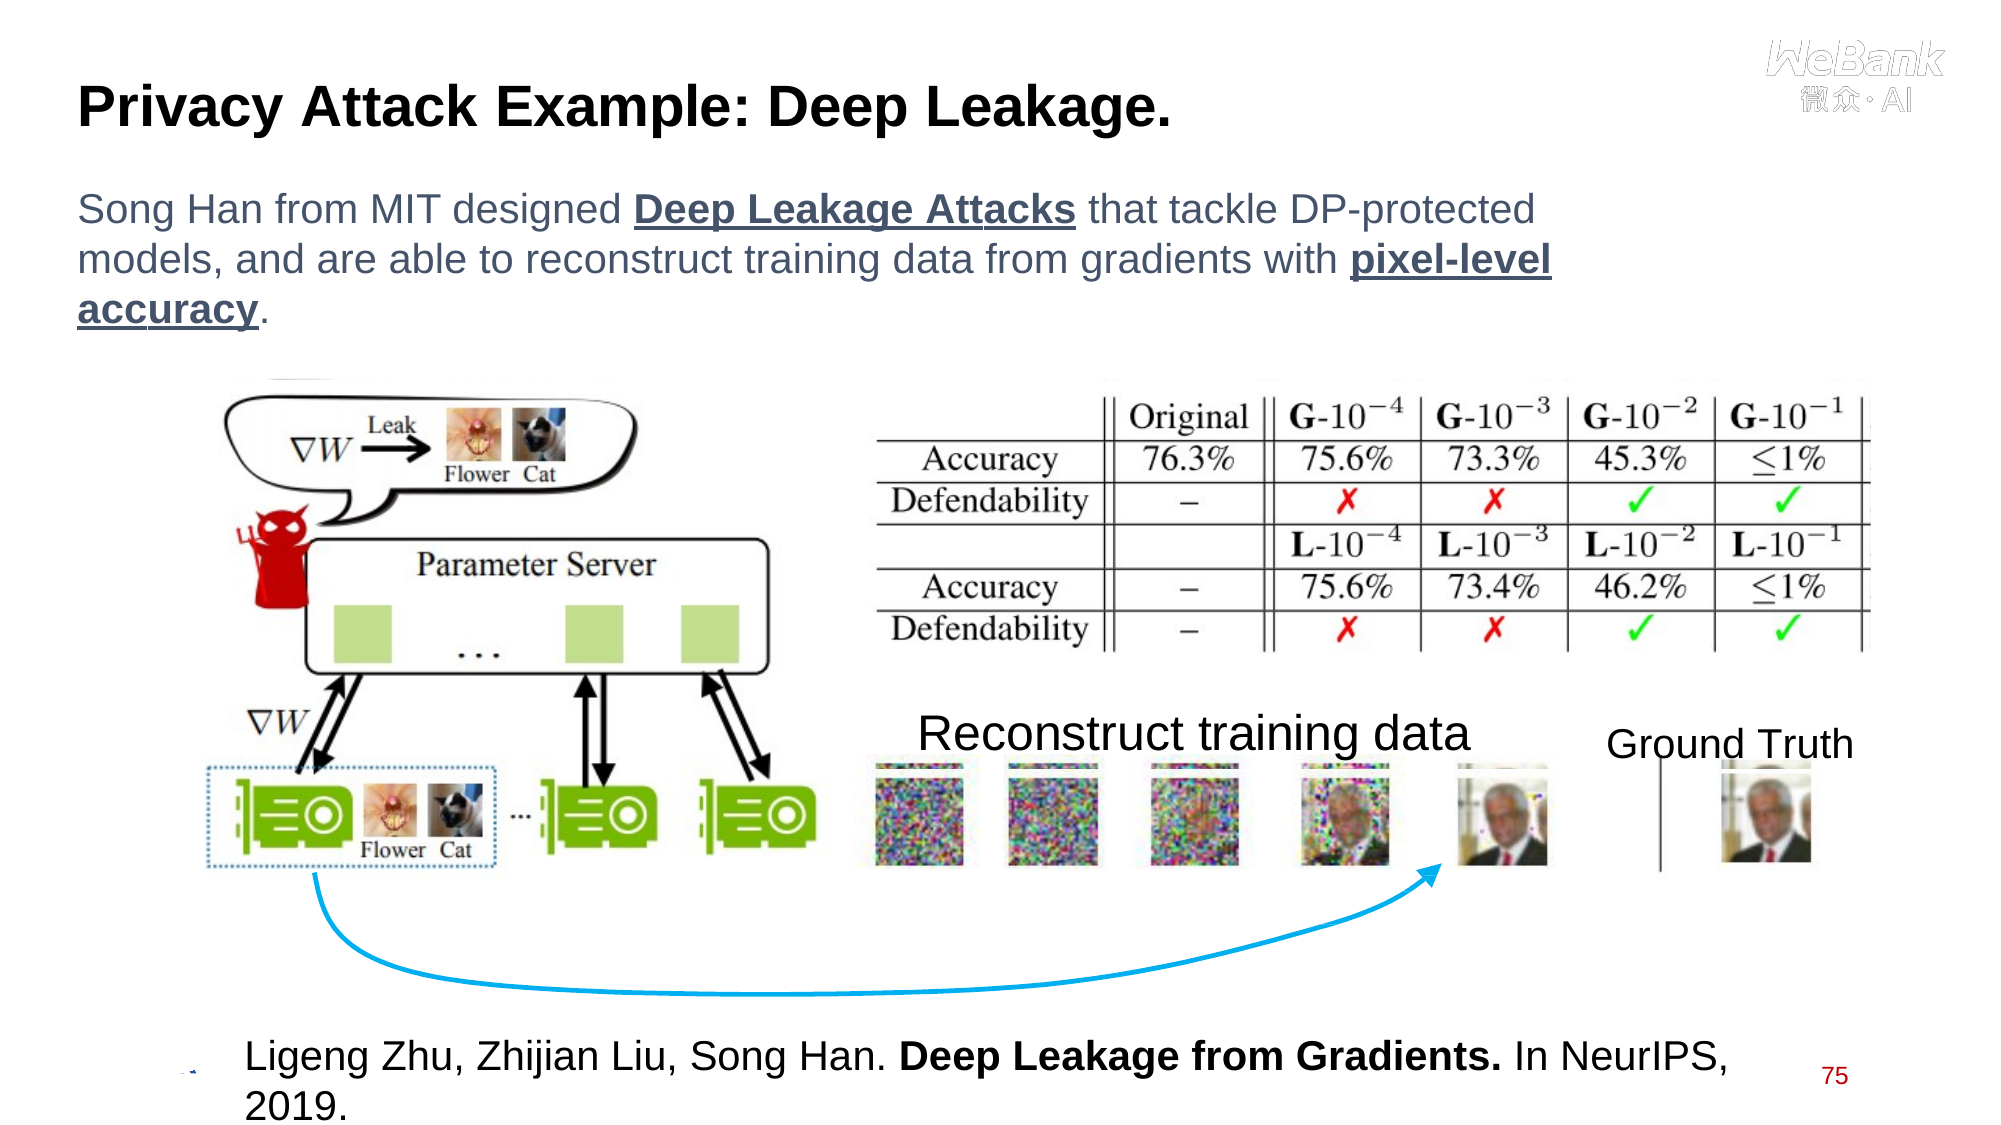

# Privacy Attack Example: Deep Leakage.
Song Han from MIT designed Deep Leakage Attacks that tackle DP-protected models, and are able to reconstruct training data from gradients with pixel-level accuracy.

Reconstruct training data
Ground Truth

Ligeng Zhu, Zhijian Liu, Song Han. Deep Leakage from Gradients. In NeurIPS, 2019.
75